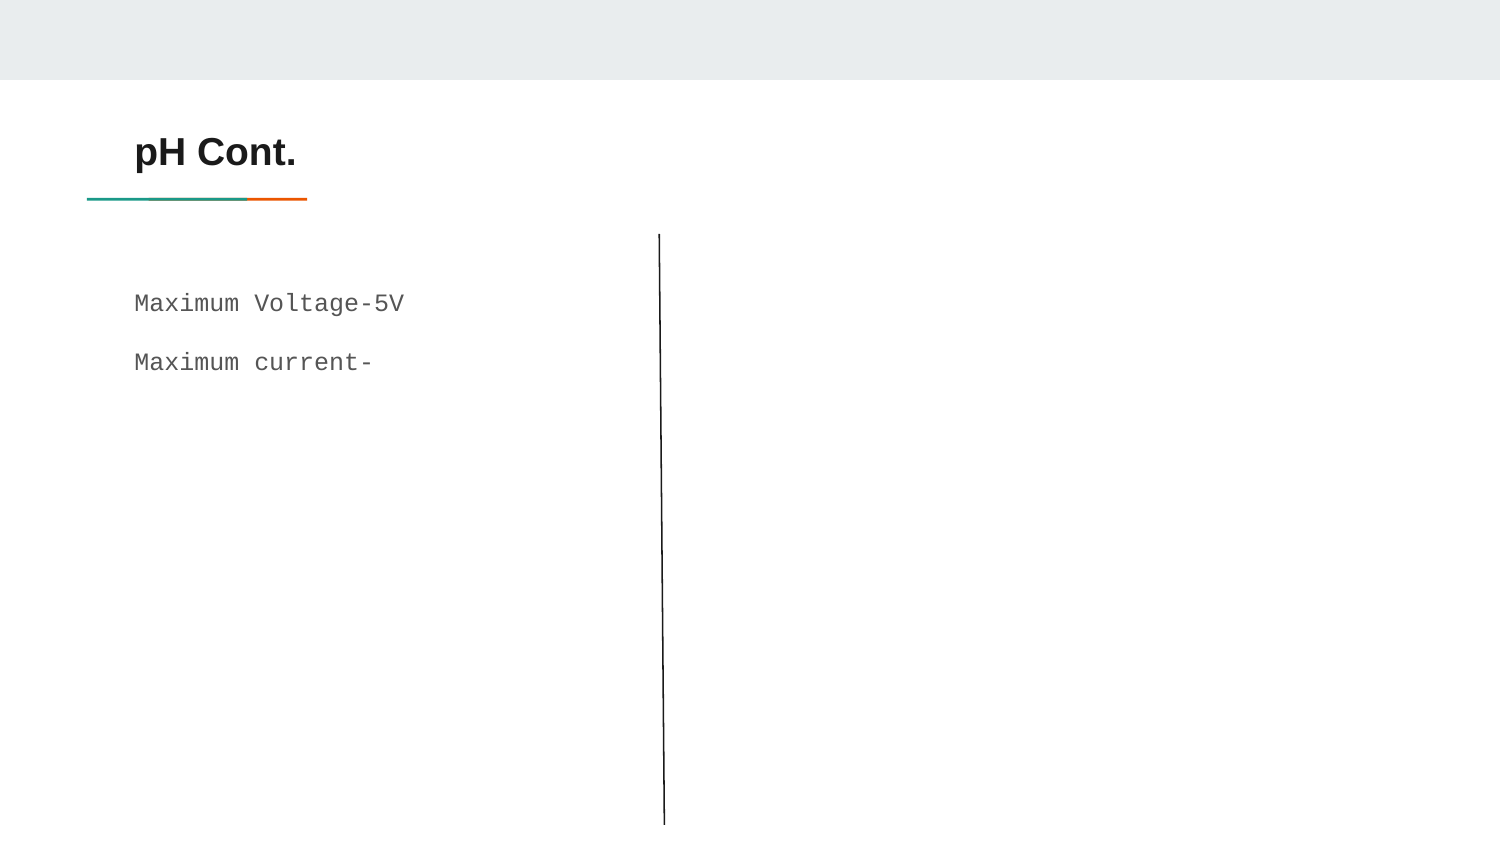

# pH Cont.

Maximum Voltage-5V
Maximum current-